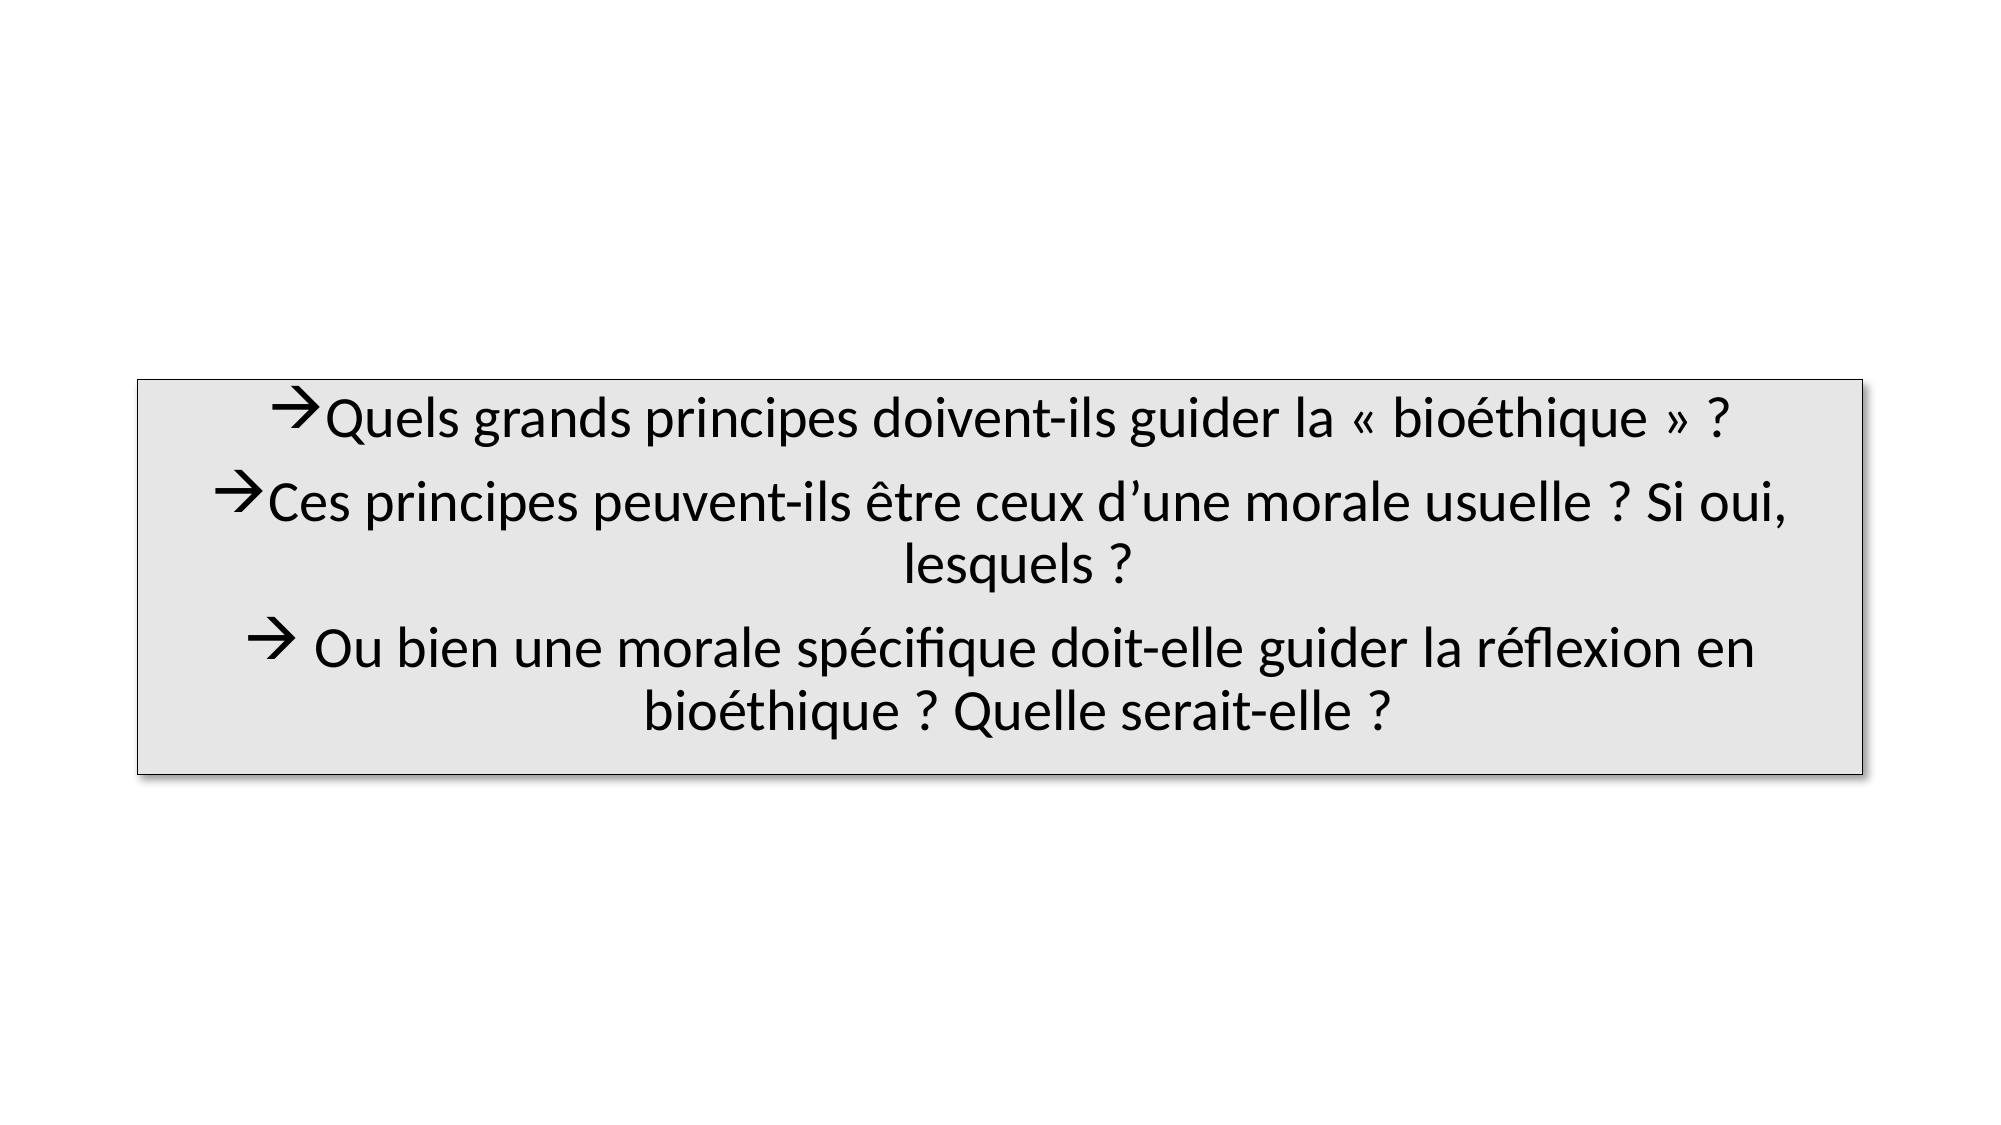

Quels grands principes doivent-ils guider la « bioéthique » ?
Ces principes peuvent-ils être ceux d’une morale usuelle ? Si oui, lesquels ?
 Ou bien une morale spécifique doit-elle guider la réflexion en bioéthique ? Quelle serait-elle ?